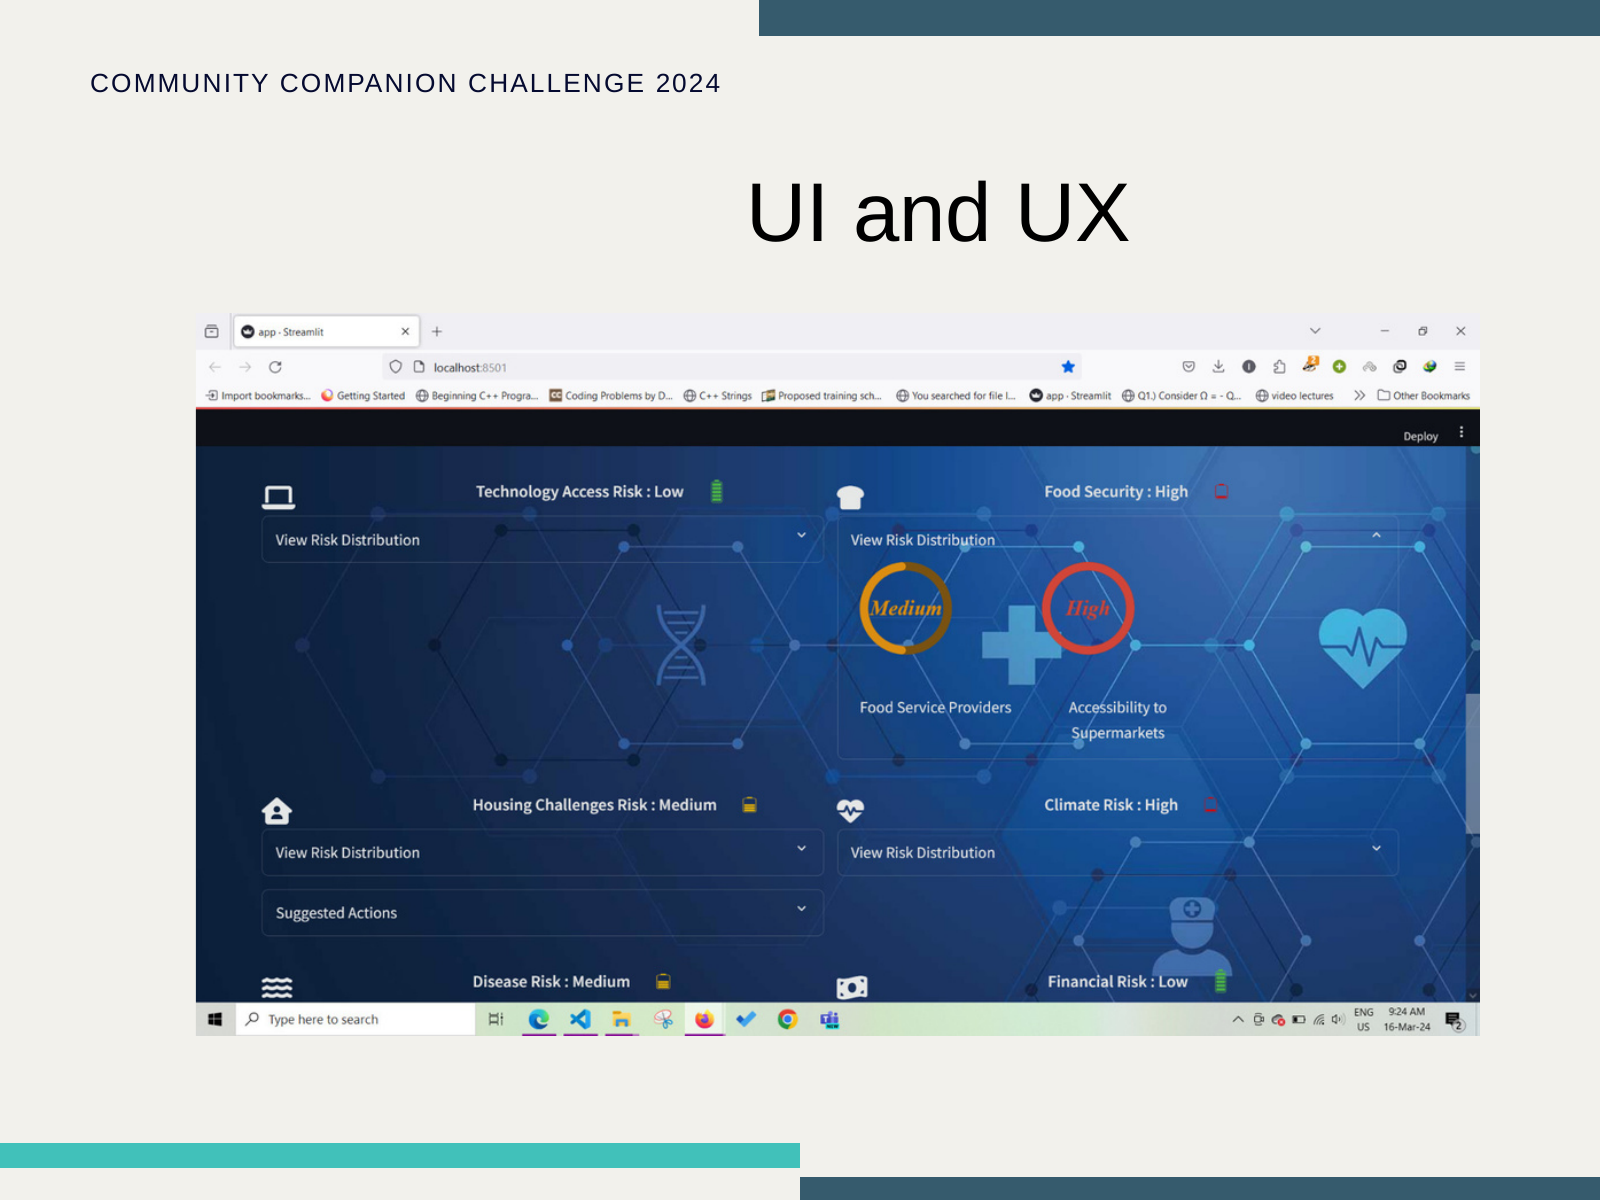

COMMUNITY COMPANION CHALLENGE 2024
UI and UX